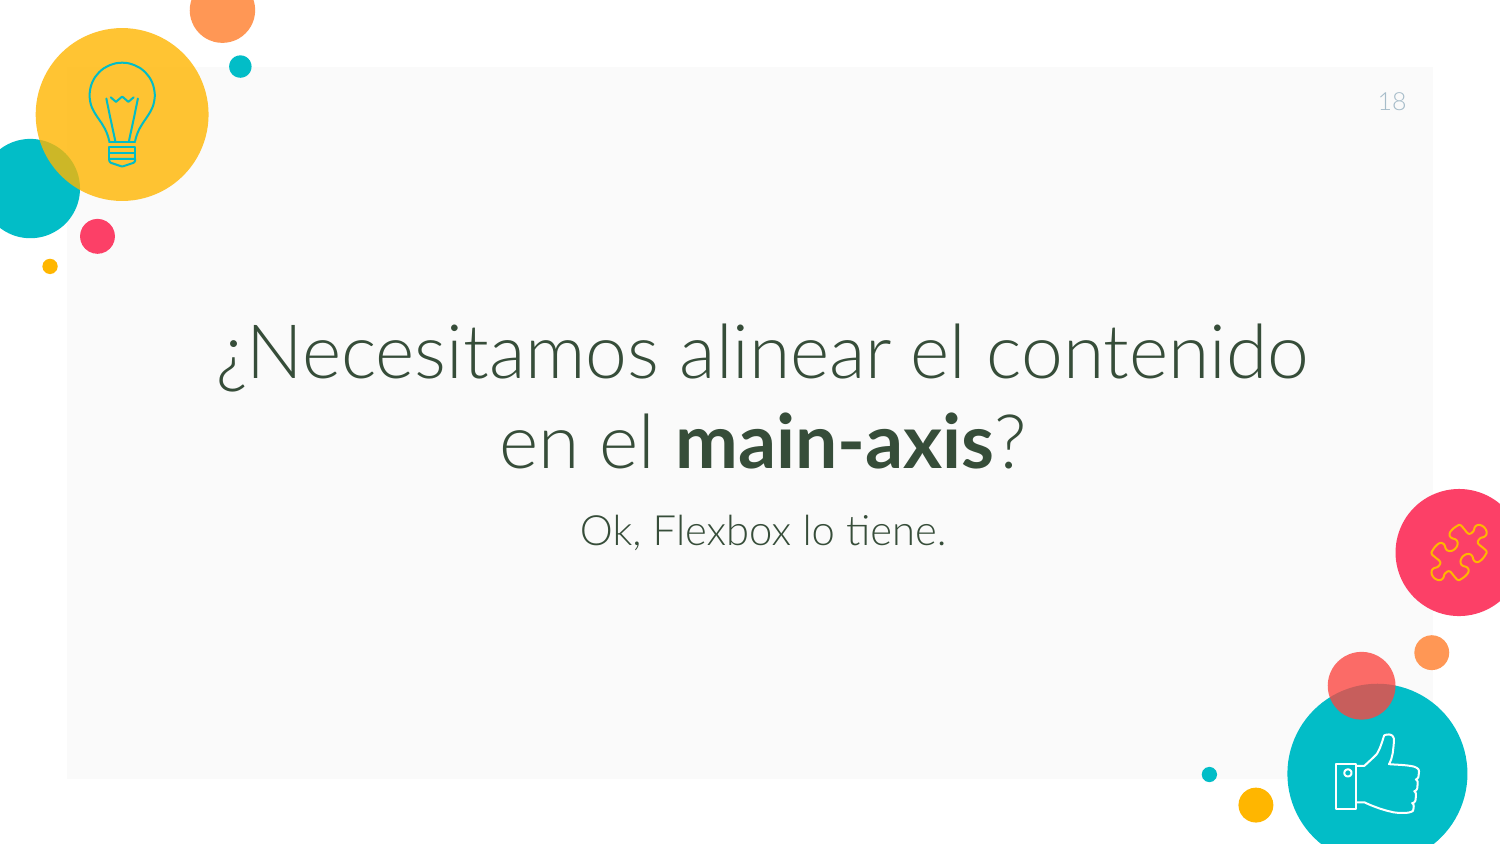

18
¿Necesitamos alinear el contenido en el main-axis?
Ok, Flexbox lo tiene.